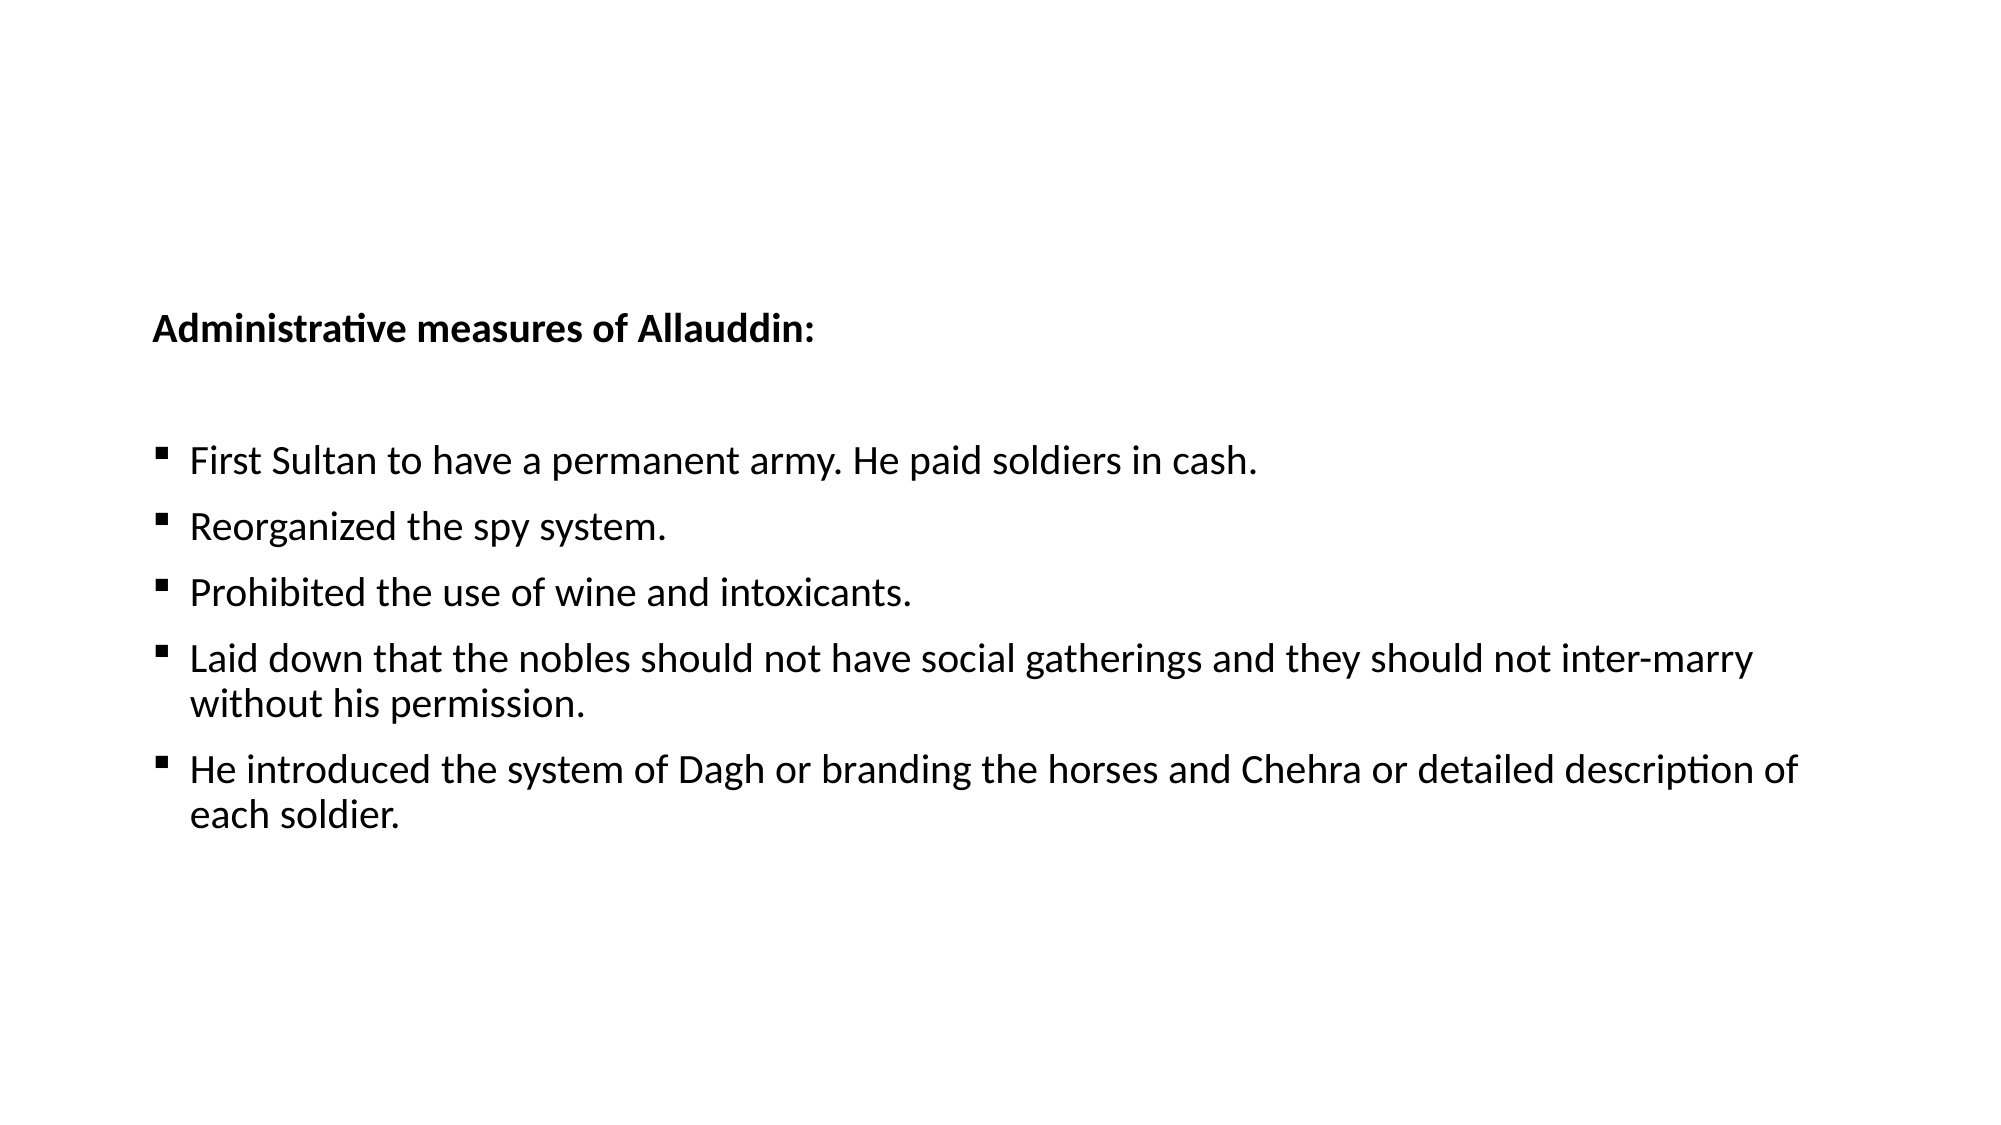

#
Administrative measures of Allauddin:

First Sultan to have a permanent army. He paid soldiers in cash.
Reorganized the spy system.
Prohibited the use of wine and intoxicants.
Laid down that the nobles should not have social gatherings and they should not inter-marry without his permission.
He introduced the system of Dagh or branding the horses and Chehra or detailed description of each soldier.